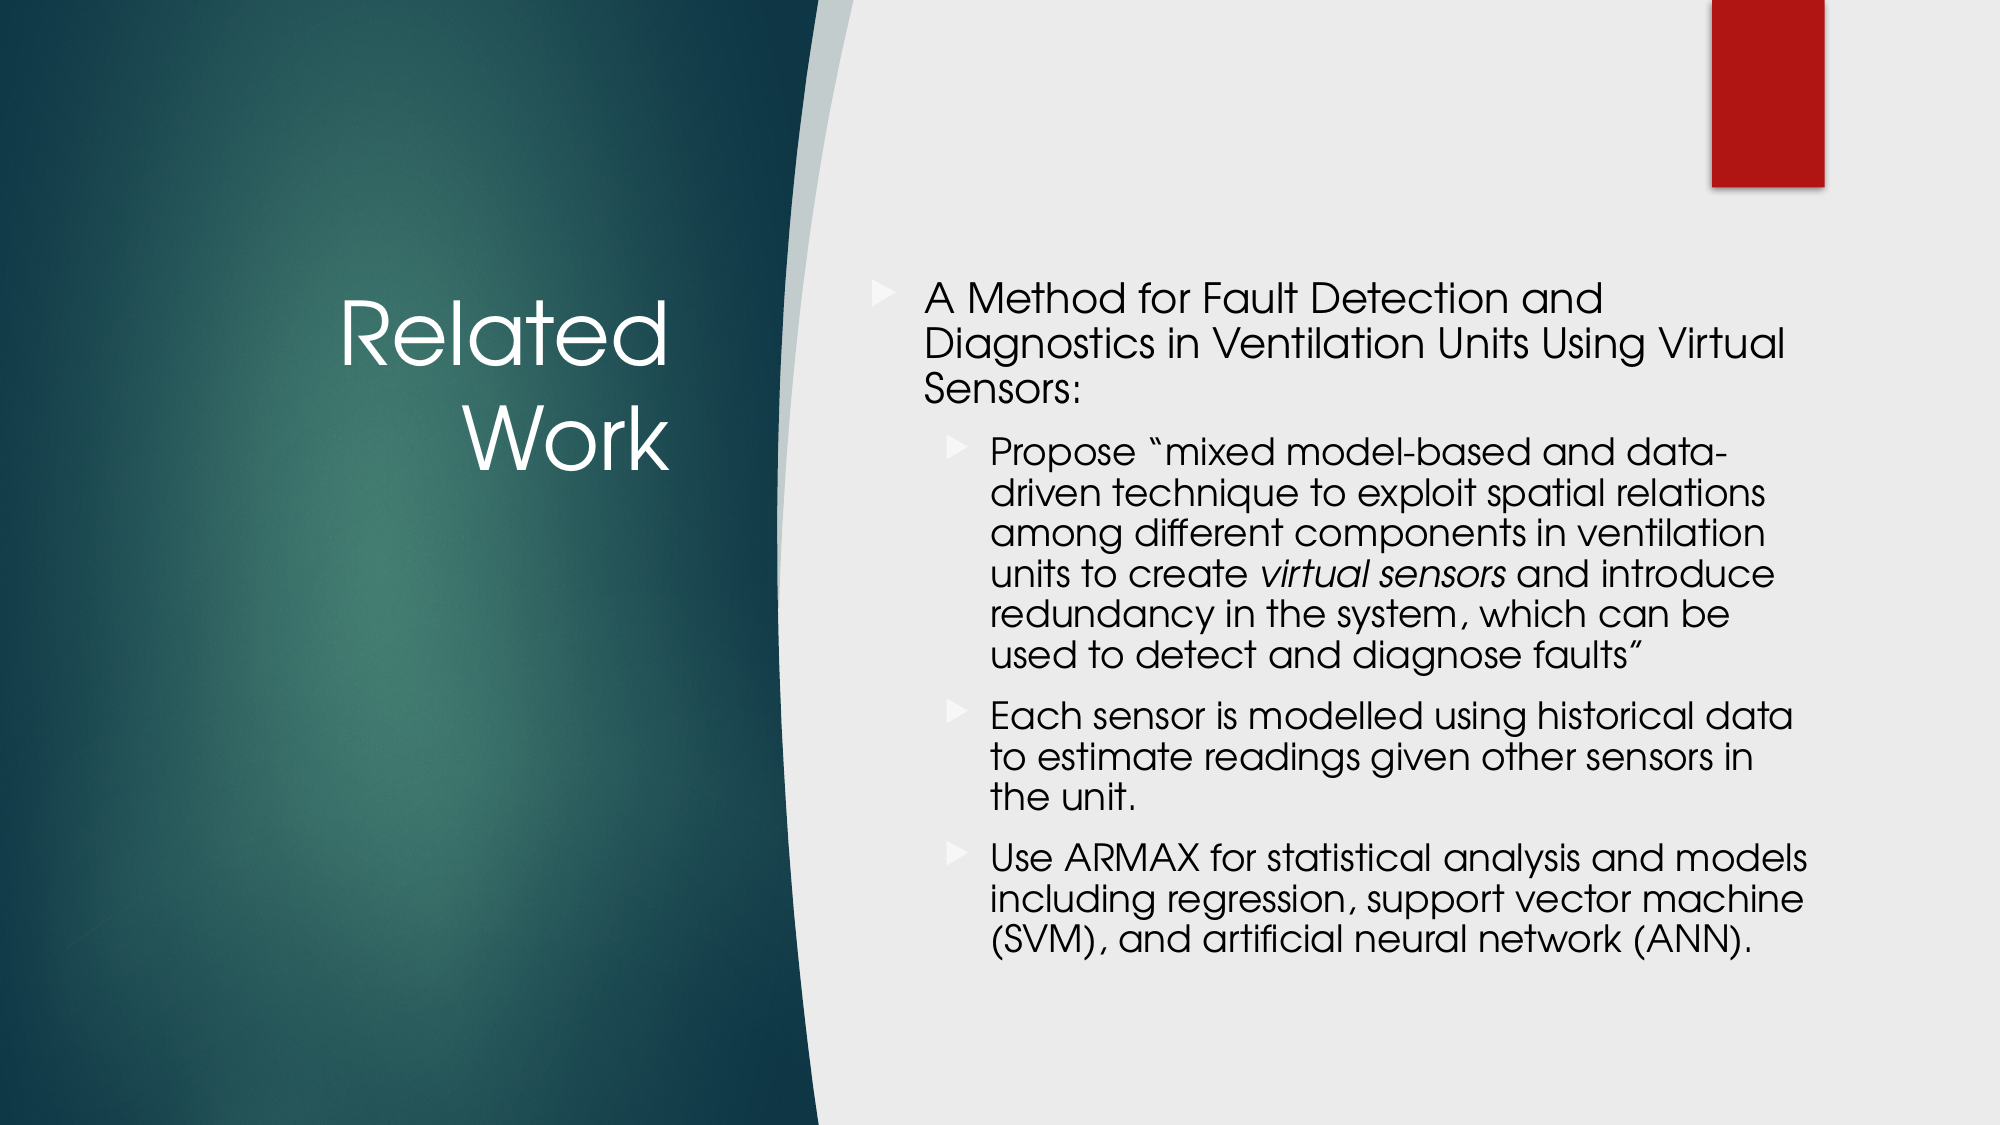

# Related Work
A Method for Fault Detection and Diagnostics in Ventilation Units Using Virtual Sensors:
Propose “mixed model-based and data-driven technique to exploit spatial relations among different components in ventilation units to create virtual sensors and introduce redundancy in the system, which can be used to detect and diagnose faults”
Each sensor is modelled using historical data to estimate readings given other sensors in the unit.
Use ARMAX for statistical analysis and models including regression, support vector machine (SVM), and artificial neural network (ANN).